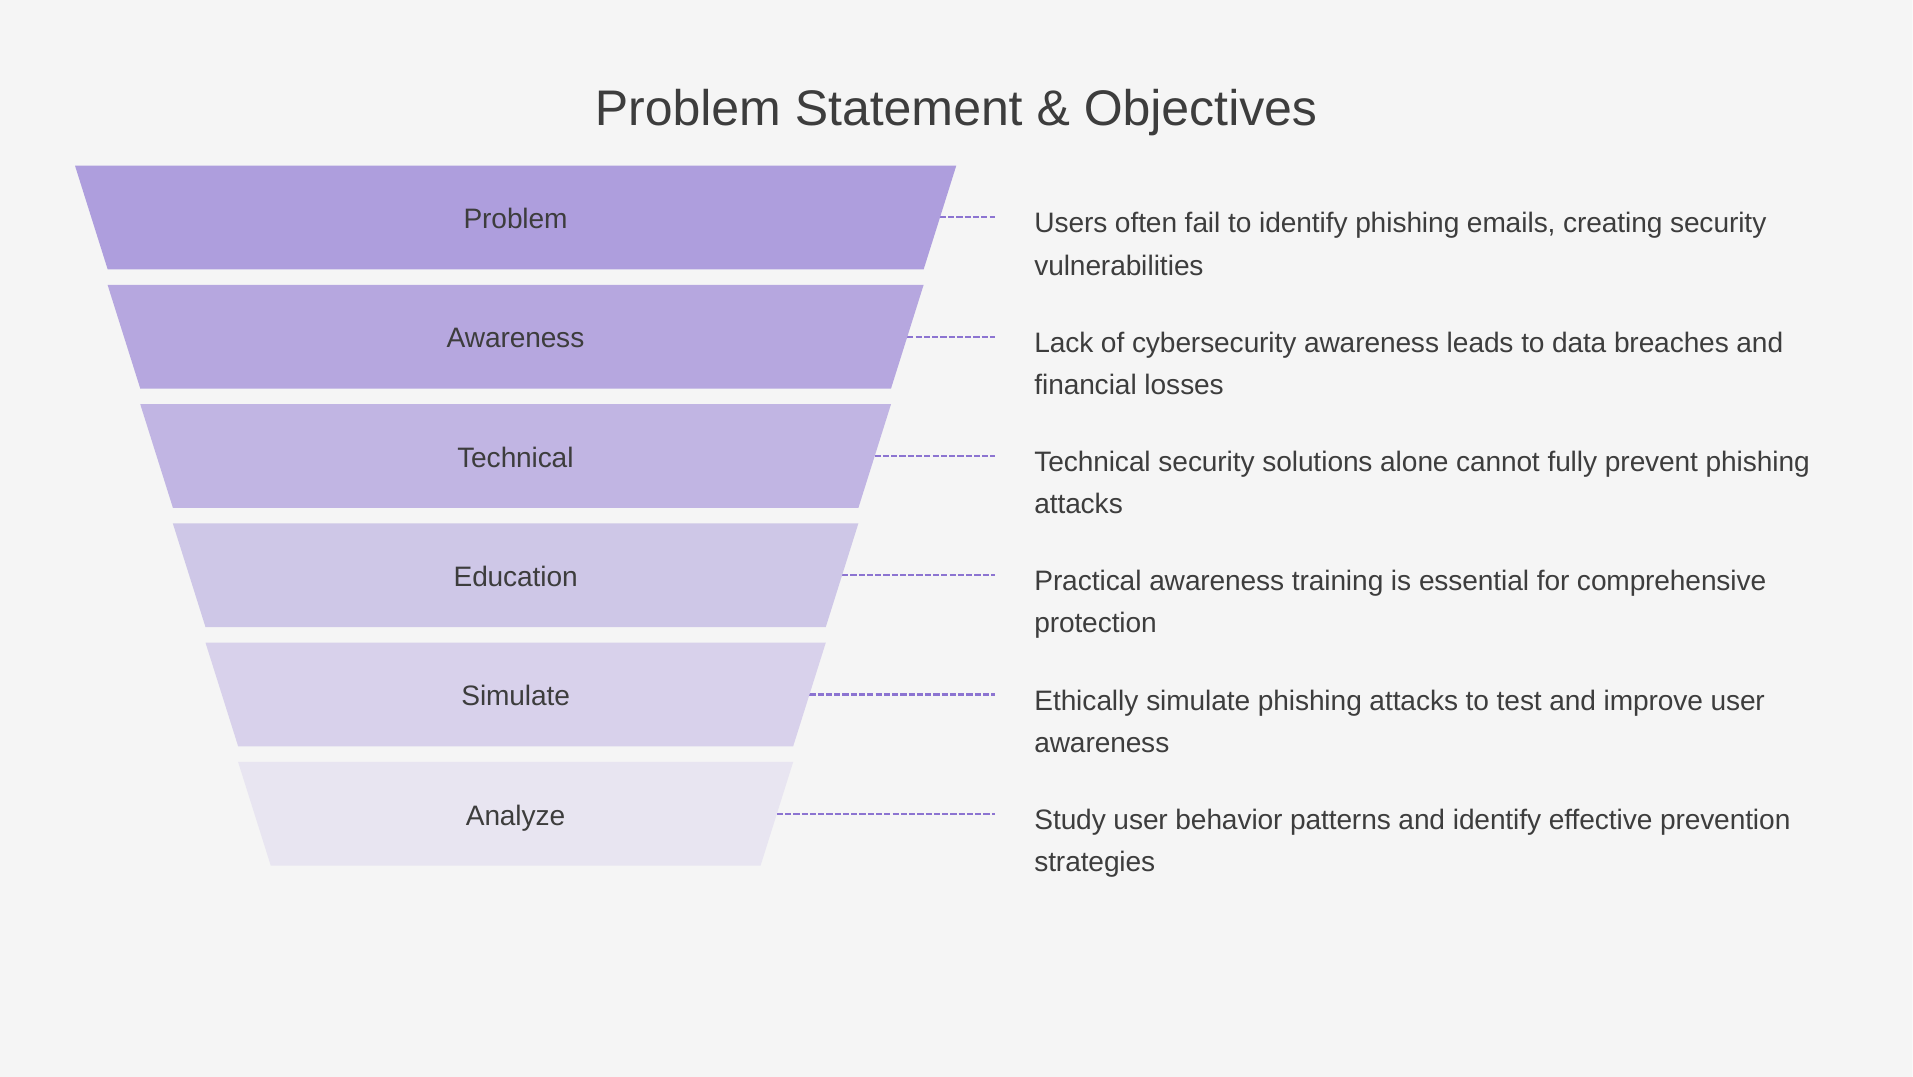

Problem Statement & Objectives

Users often fail to identify phishing emails, creating security vulnerabilities
Problem

Lack of cybersecurity awareness leads to data breaches and financial losses
Awareness

Technical security solutions alone cannot fully prevent phishing attacks
Technical

Practical awareness training is essential for comprehensive protection
Education

Ethically simulate phishing attacks to test and improve user awareness
Simulate

Study user behavior patterns and identify effective prevention strategies
Analyze